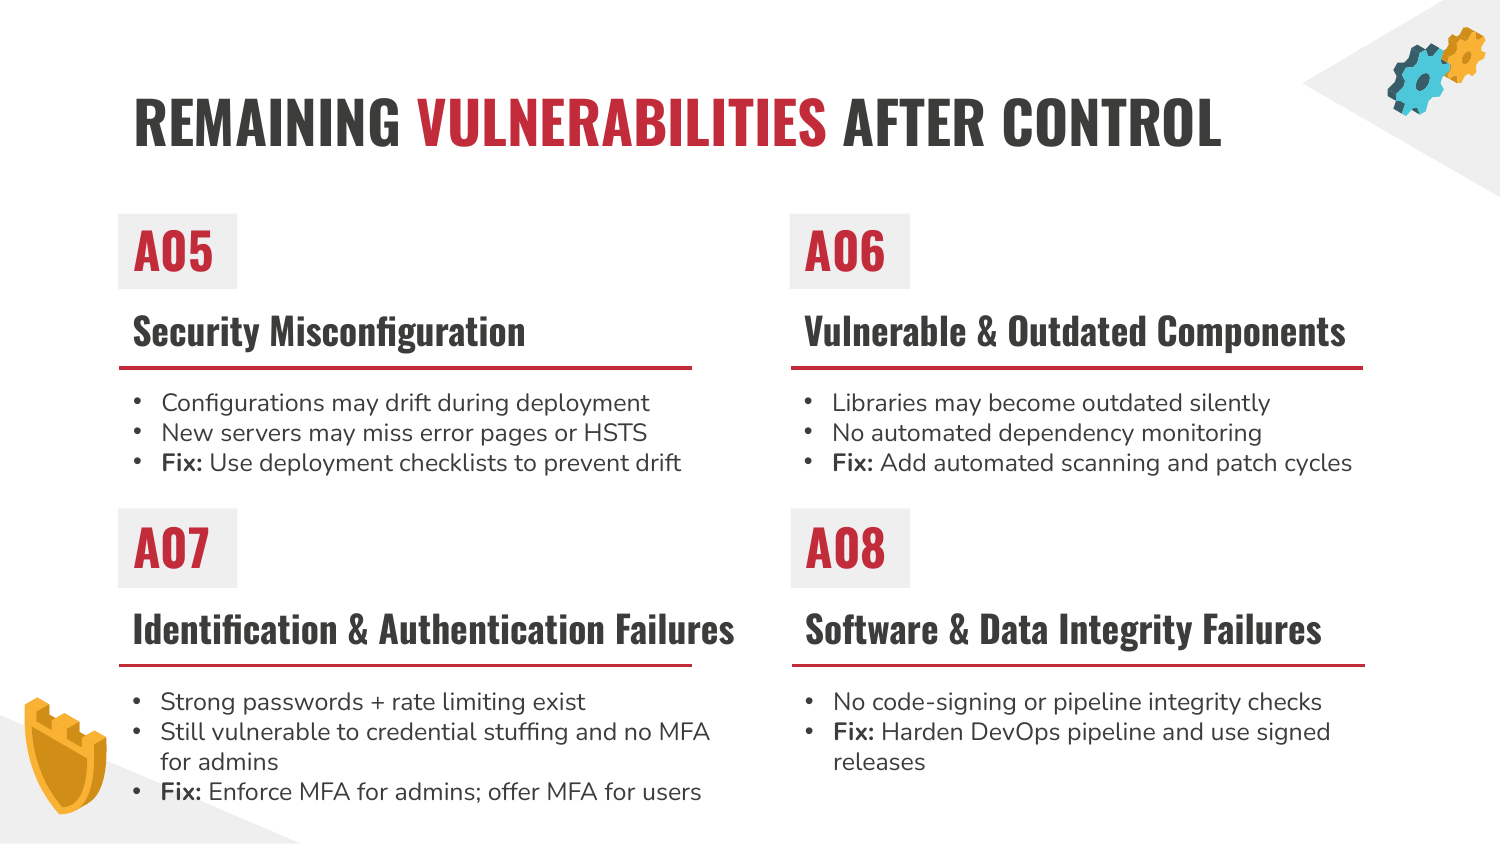

# REMAINING VULNERABILITIES AFTER CONTROL
A05
A06
Security Misconfiguration
Vulnerable & Outdated Components
Configurations may drift during deployment
New servers may miss error pages or HSTS
Fix: Use deployment checklists to prevent drift
Libraries may become outdated silently
No automated dependency monitoring
Fix: Add automated scanning and patch cycles
A07
A08
Identification & Authentication Failures
Software & Data Integrity Failures
Strong passwords + rate limiting exist
Still vulnerable to credential stuffing and no MFA for admins
Fix: Enforce MFA for admins; offer MFA for users
No code-signing or pipeline integrity checks
Fix: Harden DevOps pipeline and use signed releases